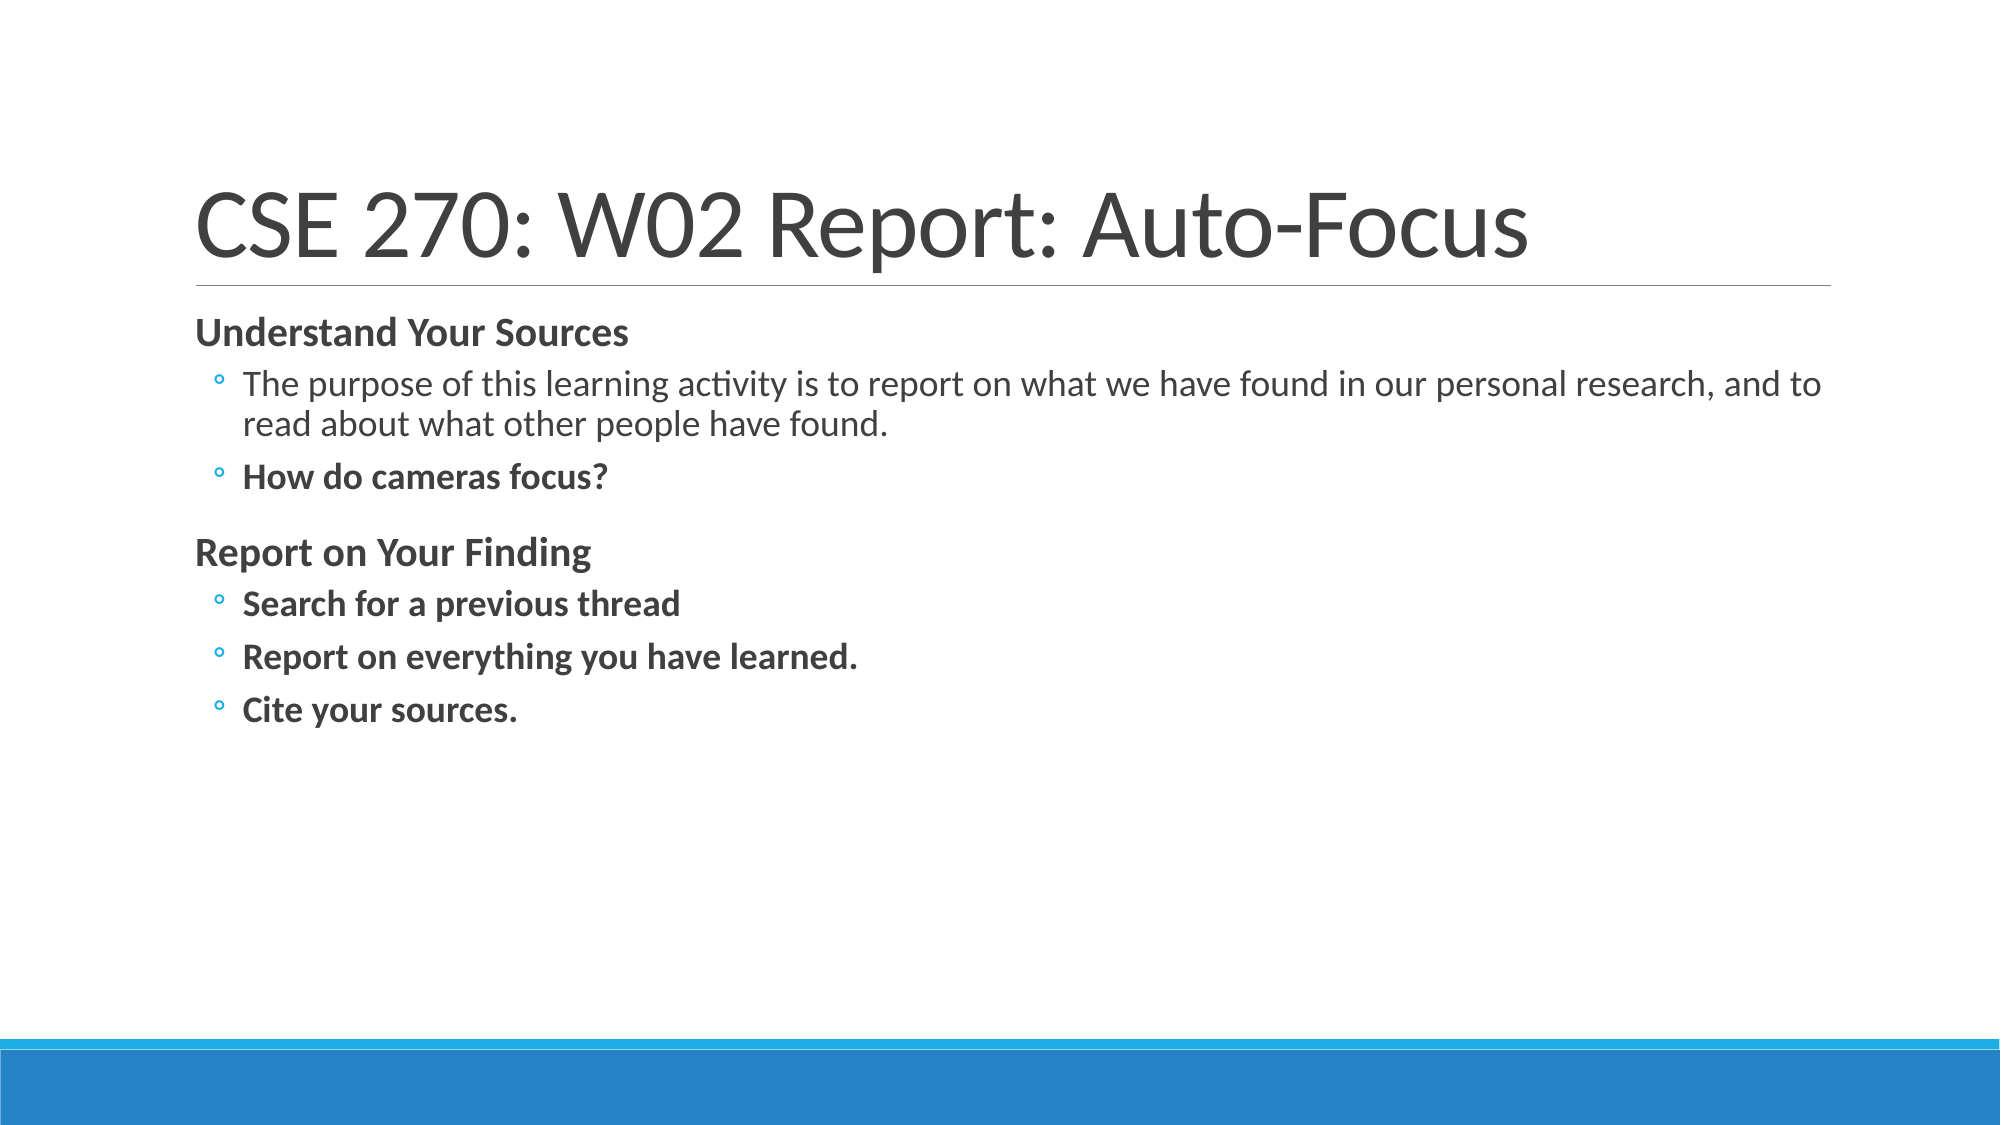

# CSE 270: W02 Report: Auto-Focus
Understand Your Sources
The purpose of this learning activity is to report on what we have found in our personal research, and to read about what other people have found.
How do cameras focus?
Report on Your Finding
Search for a previous thread
Report on everything you have learned.
Cite your sources.